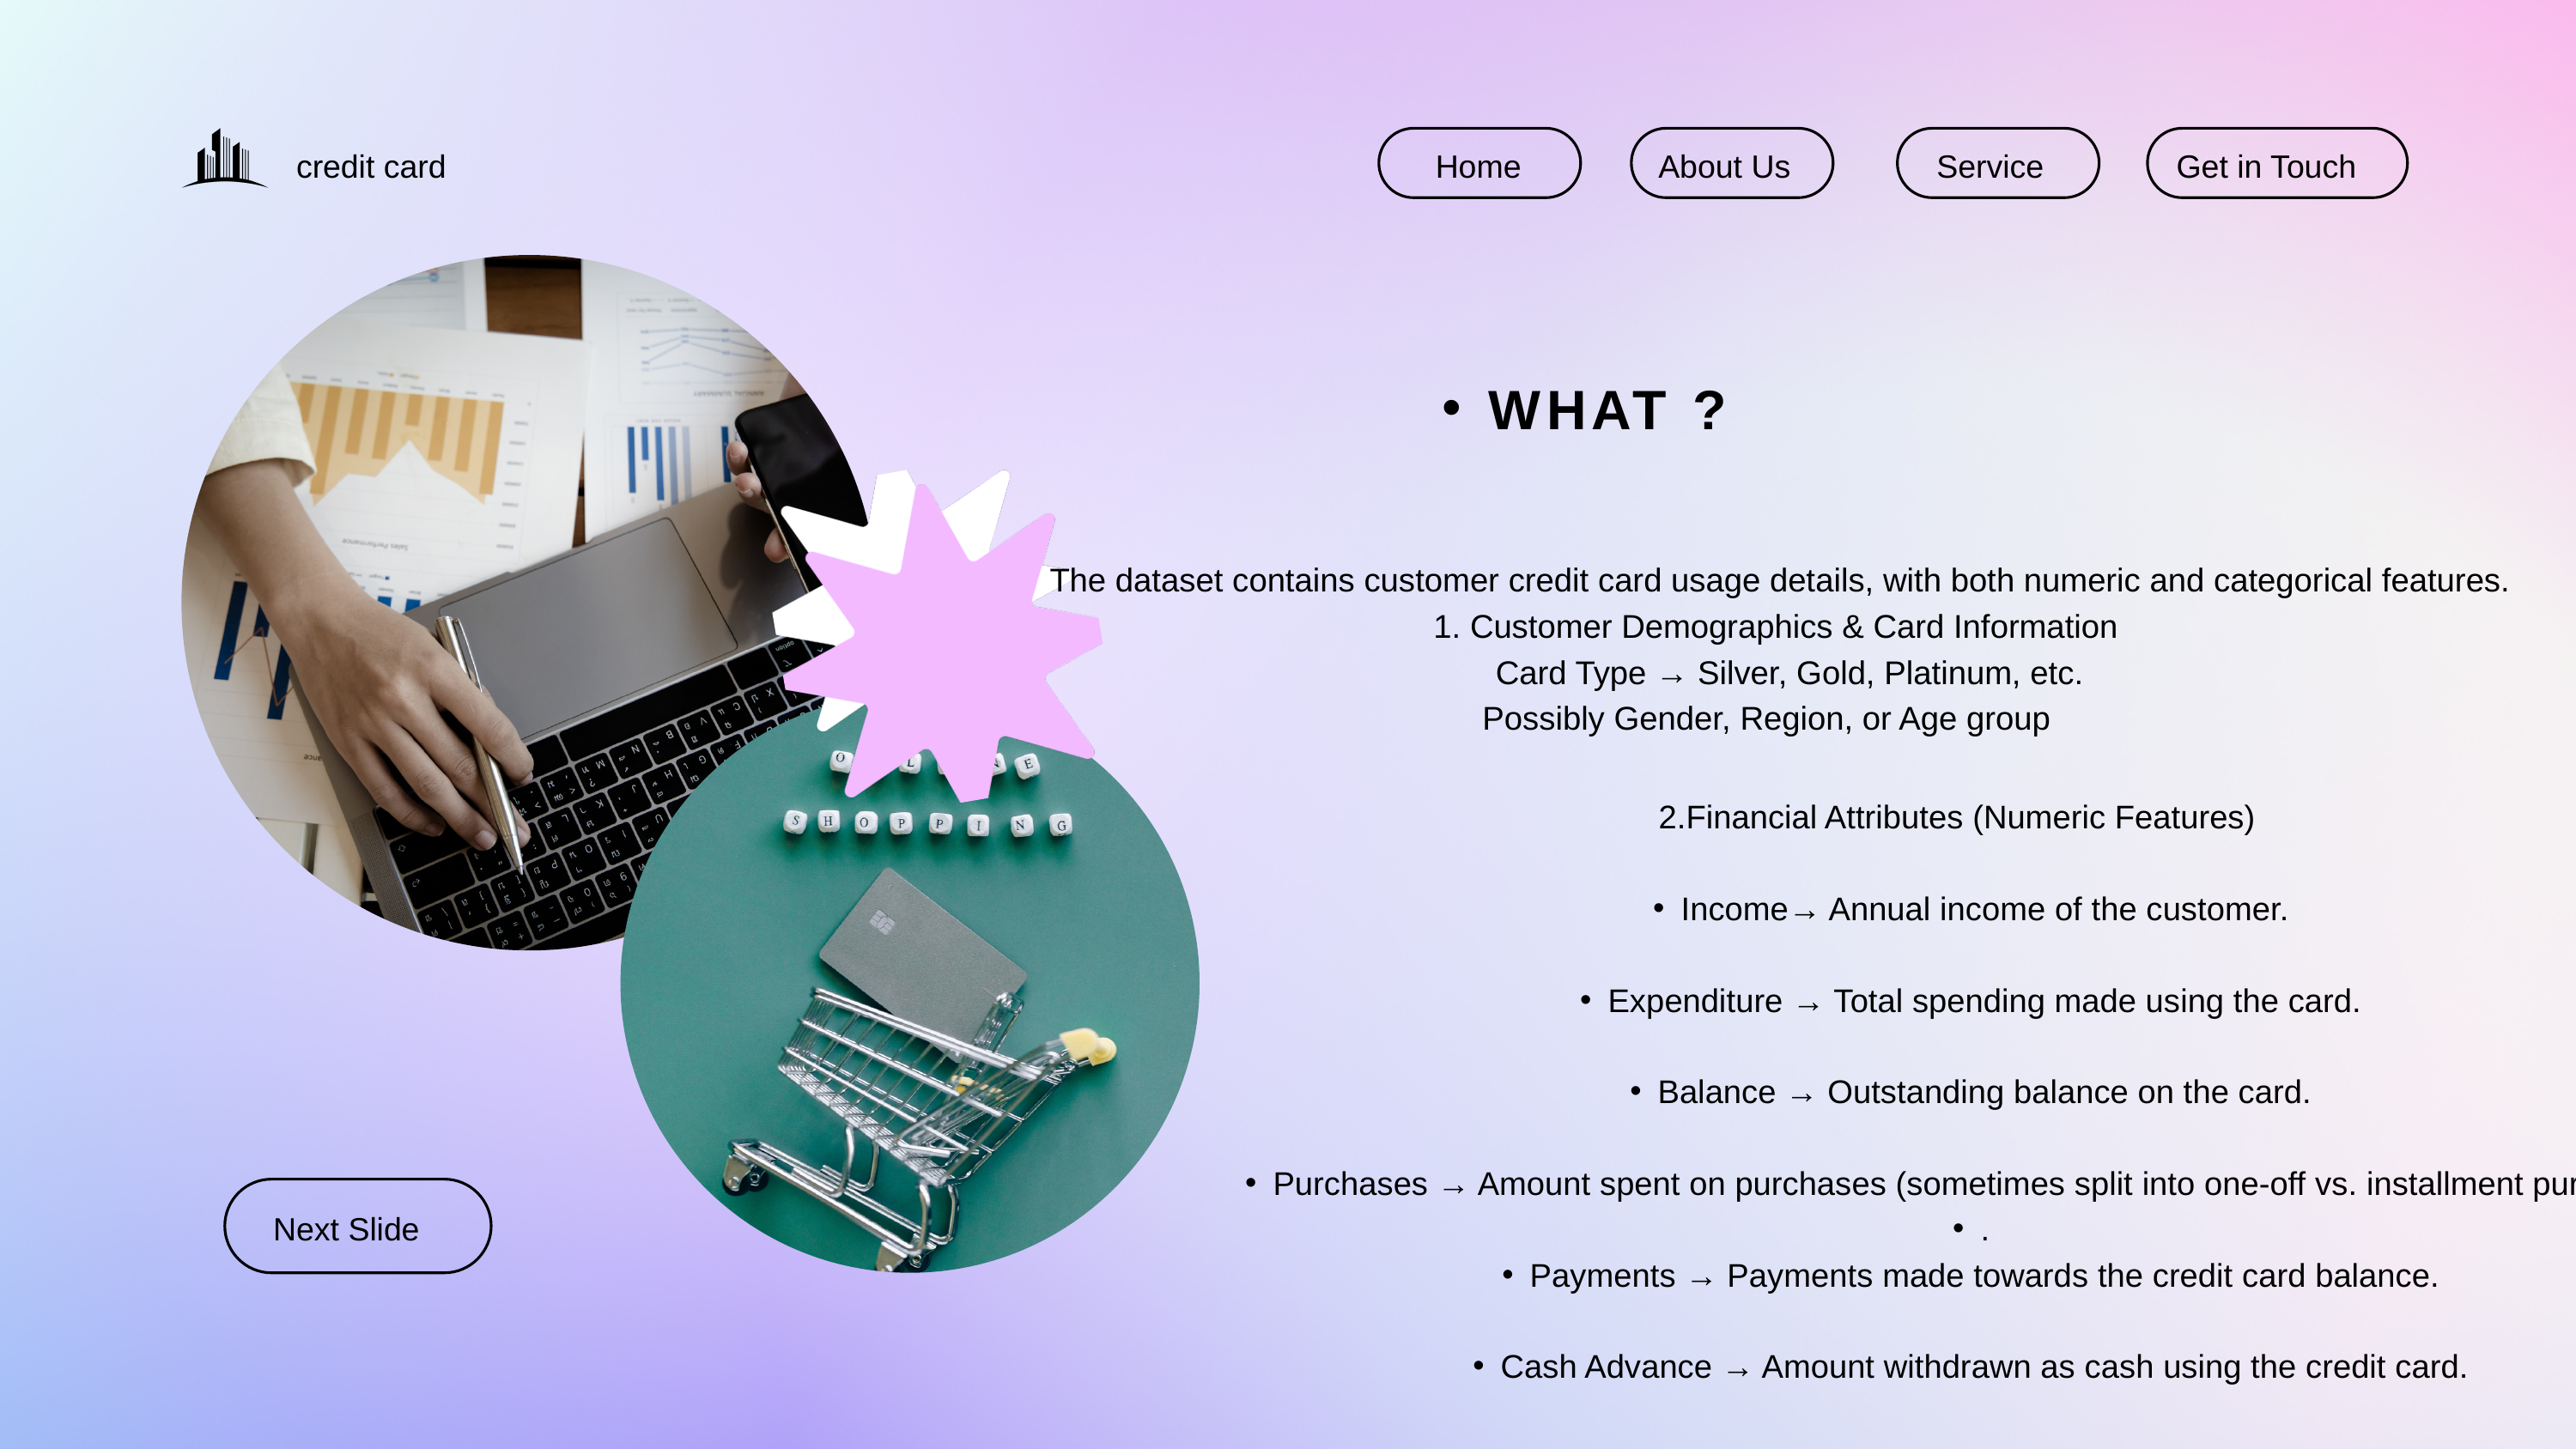

credit card
Home
About Us
Service
Get in Touch

WHAT ?

 The dataset contains customer credit card usage details, with both numeric and categorical features.
1. Customer Demographics & Card Information
    Card Type → Silver, Gold, Platinum, etc.
Possibly Gender, Region, or Age group

2.Financial Attributes (Numeric Features)

Income→ Annual income of the customer.

Expenditure → Total spending made using the card.

Balance → Outstanding balance on the card.

Purchases → Amount spent on purchases (sometimes split into one-off vs. installment purchases)
.
Payments → Payments made towards the credit card balance.

Cash Advance → Amount withdrawn as cash using the credit card.

Next Slide